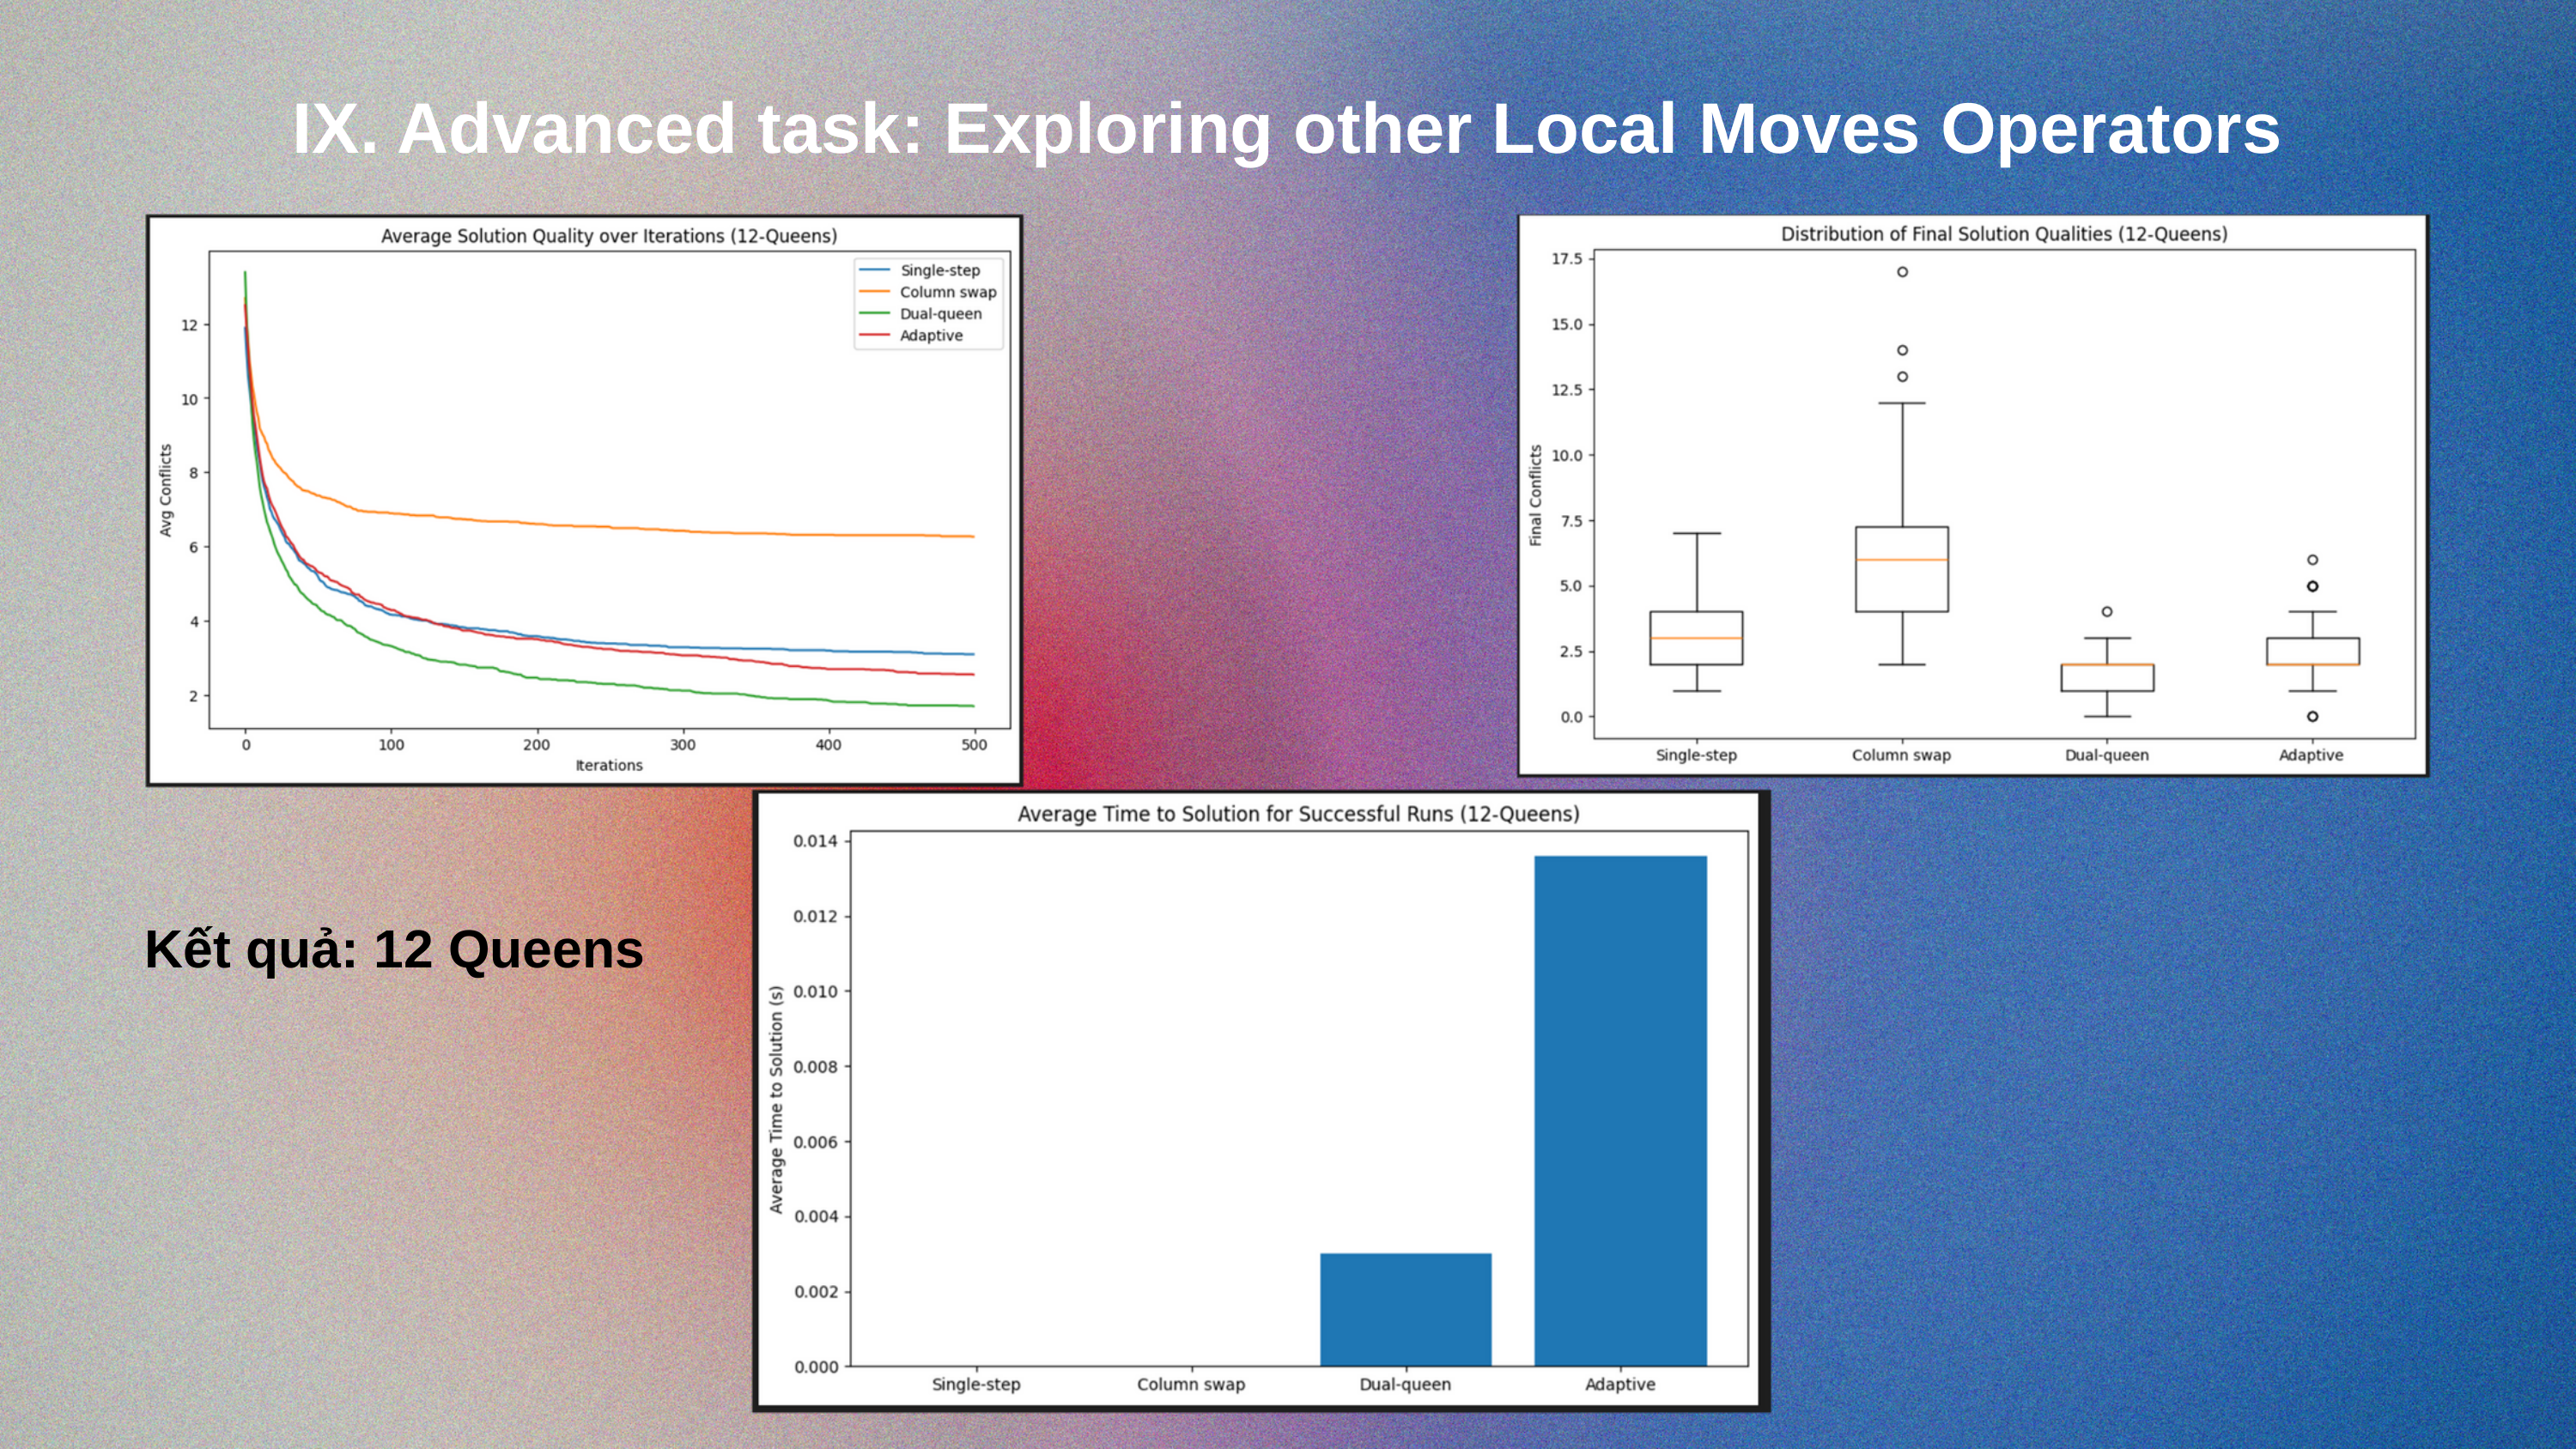

IX. Advanced task: Exploring other Local Moves Operators

Kết quả: 12 Queens